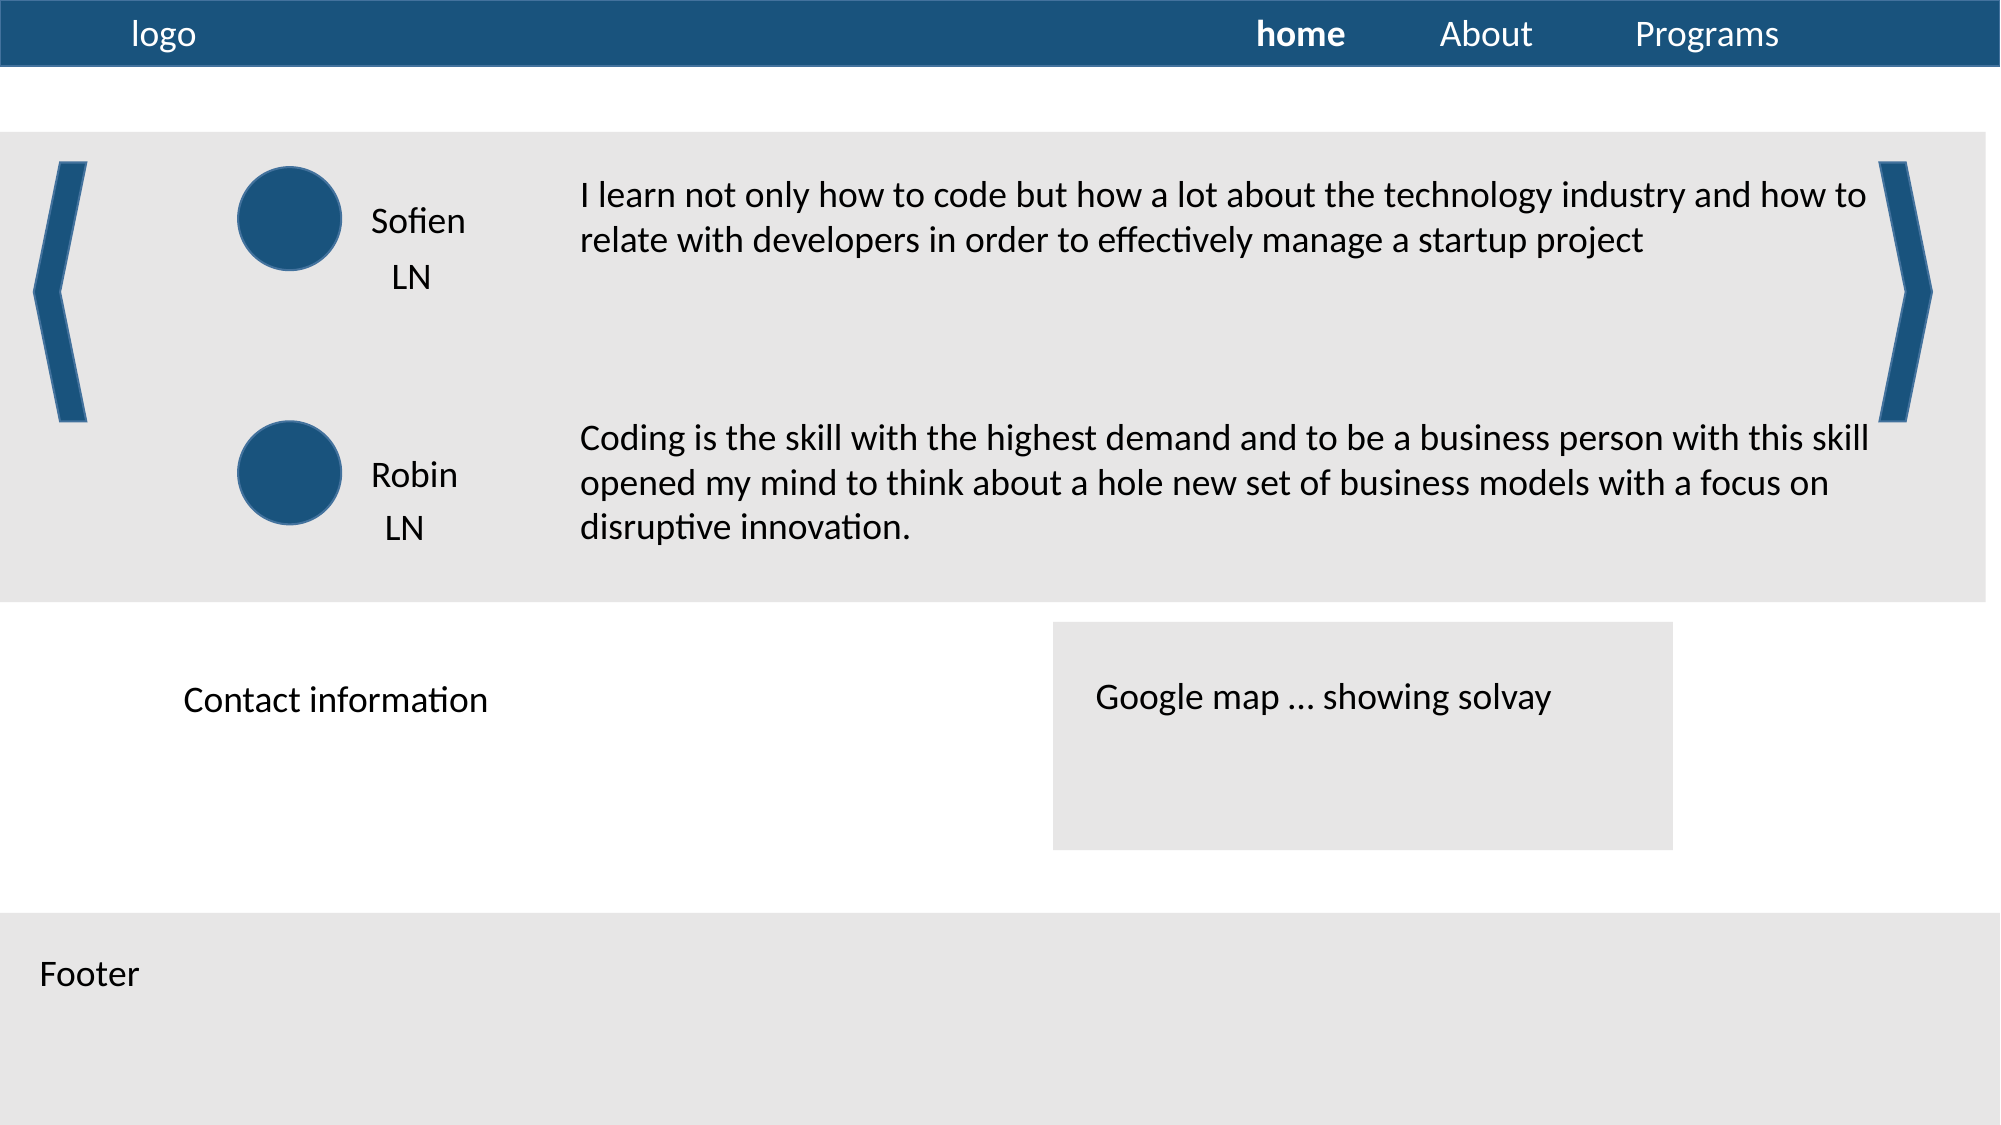

logo
home
About
Programs

I learn not only how to code but how a lot about the technology industry and how to relate with developers in order to effectively manage a startup project

Sofien
LN
Coding is the skill with the highest demand and to be a business person with this skill opened my mind to think about a hole new set of business models with a focus on disruptive innovation.

Robin
LN

Google map … showing solvay
Contact information

Footer